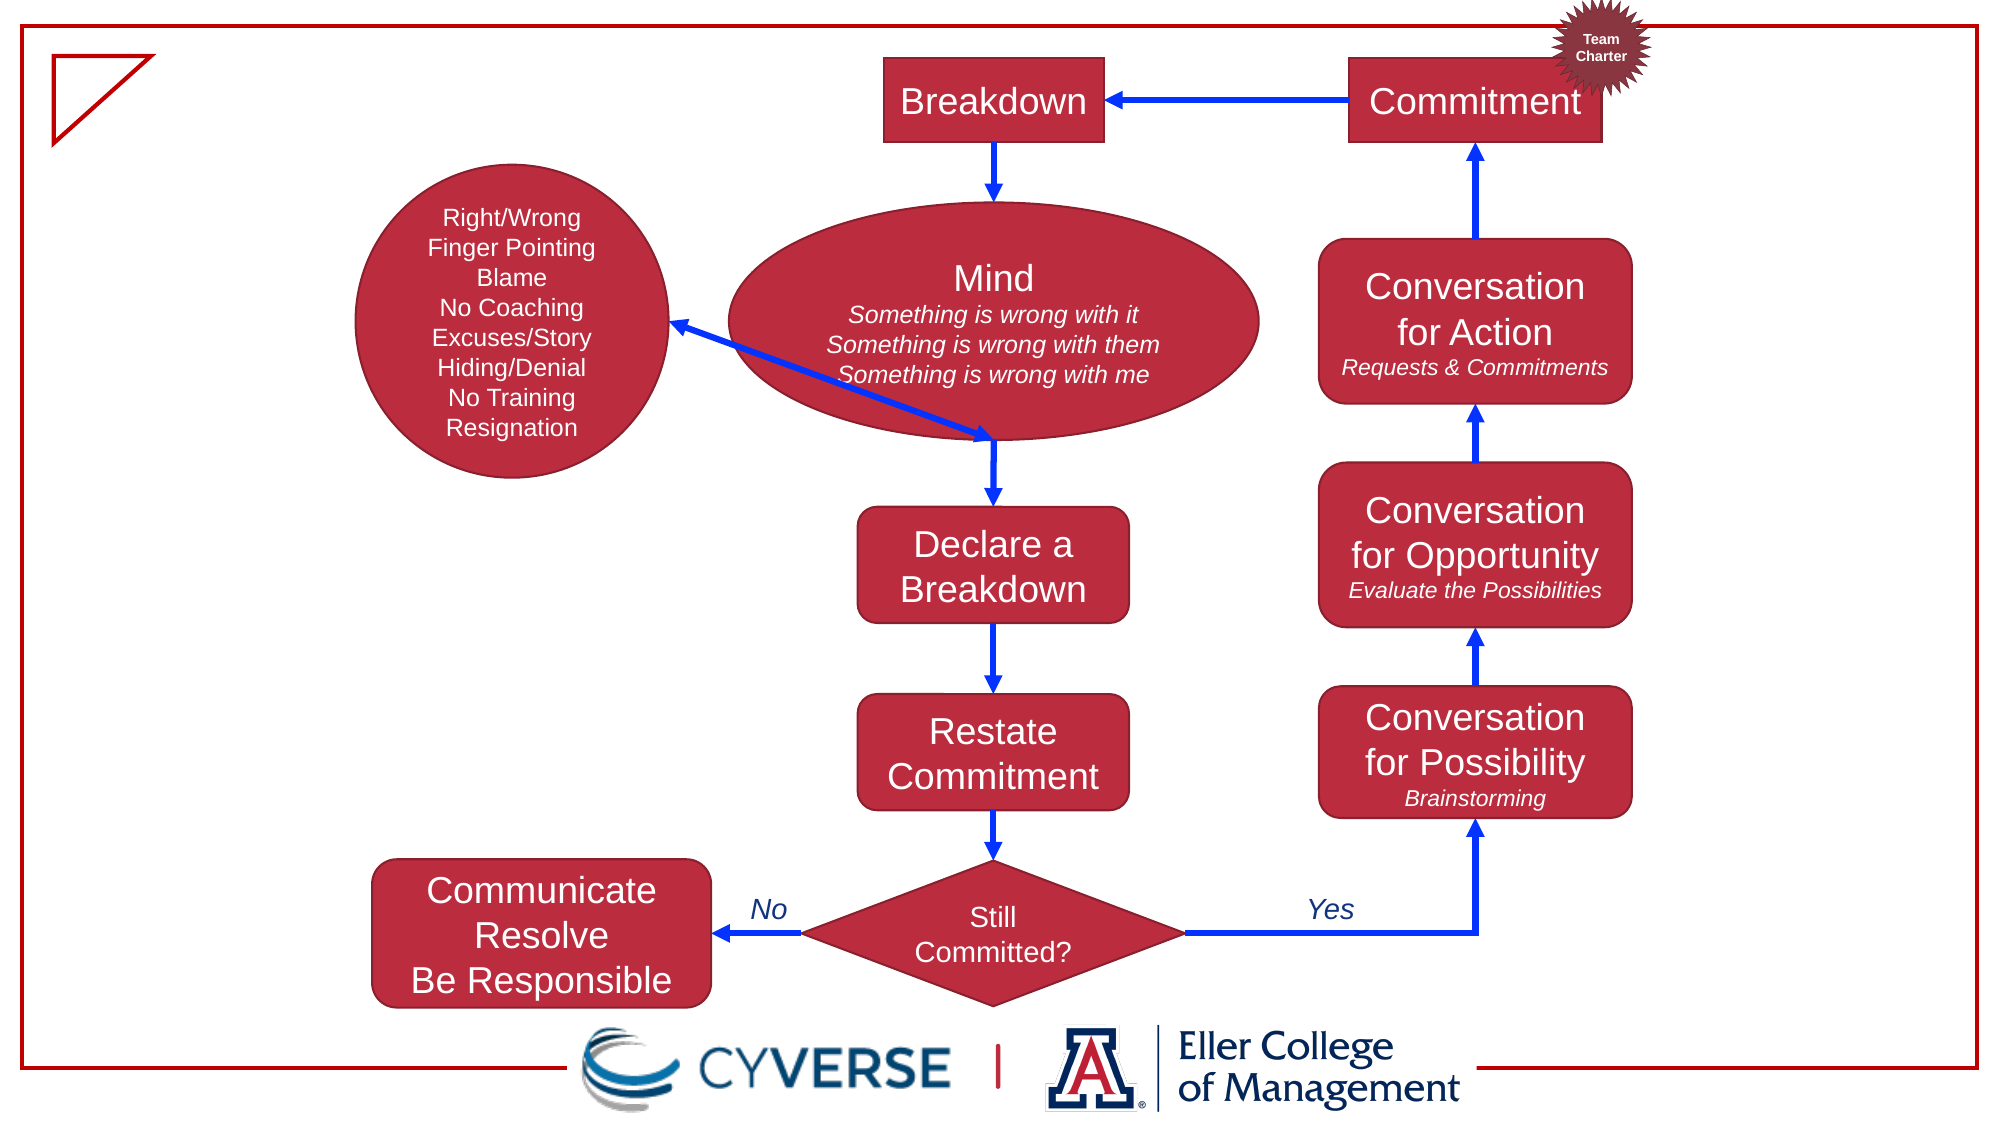

Team Charter
Breakdown
Commitment
Right/Wrong
Finger Pointing
Blame
No Coaching
Excuses/Story
Hiding/Denial
No Training
Resignation
Mind
Something is wrong with it
Something is wrong with them
Something is wrong with me
Conversation for Action
Requests & Commitments
Conversation for Opportunity
Evaluate the Possibilities
Declare a Breakdown
Conversation for Possibility
Brainstorming
Restate Commitment
Communicate
Resolve
Be Responsible
Still Committed?
No
Yes